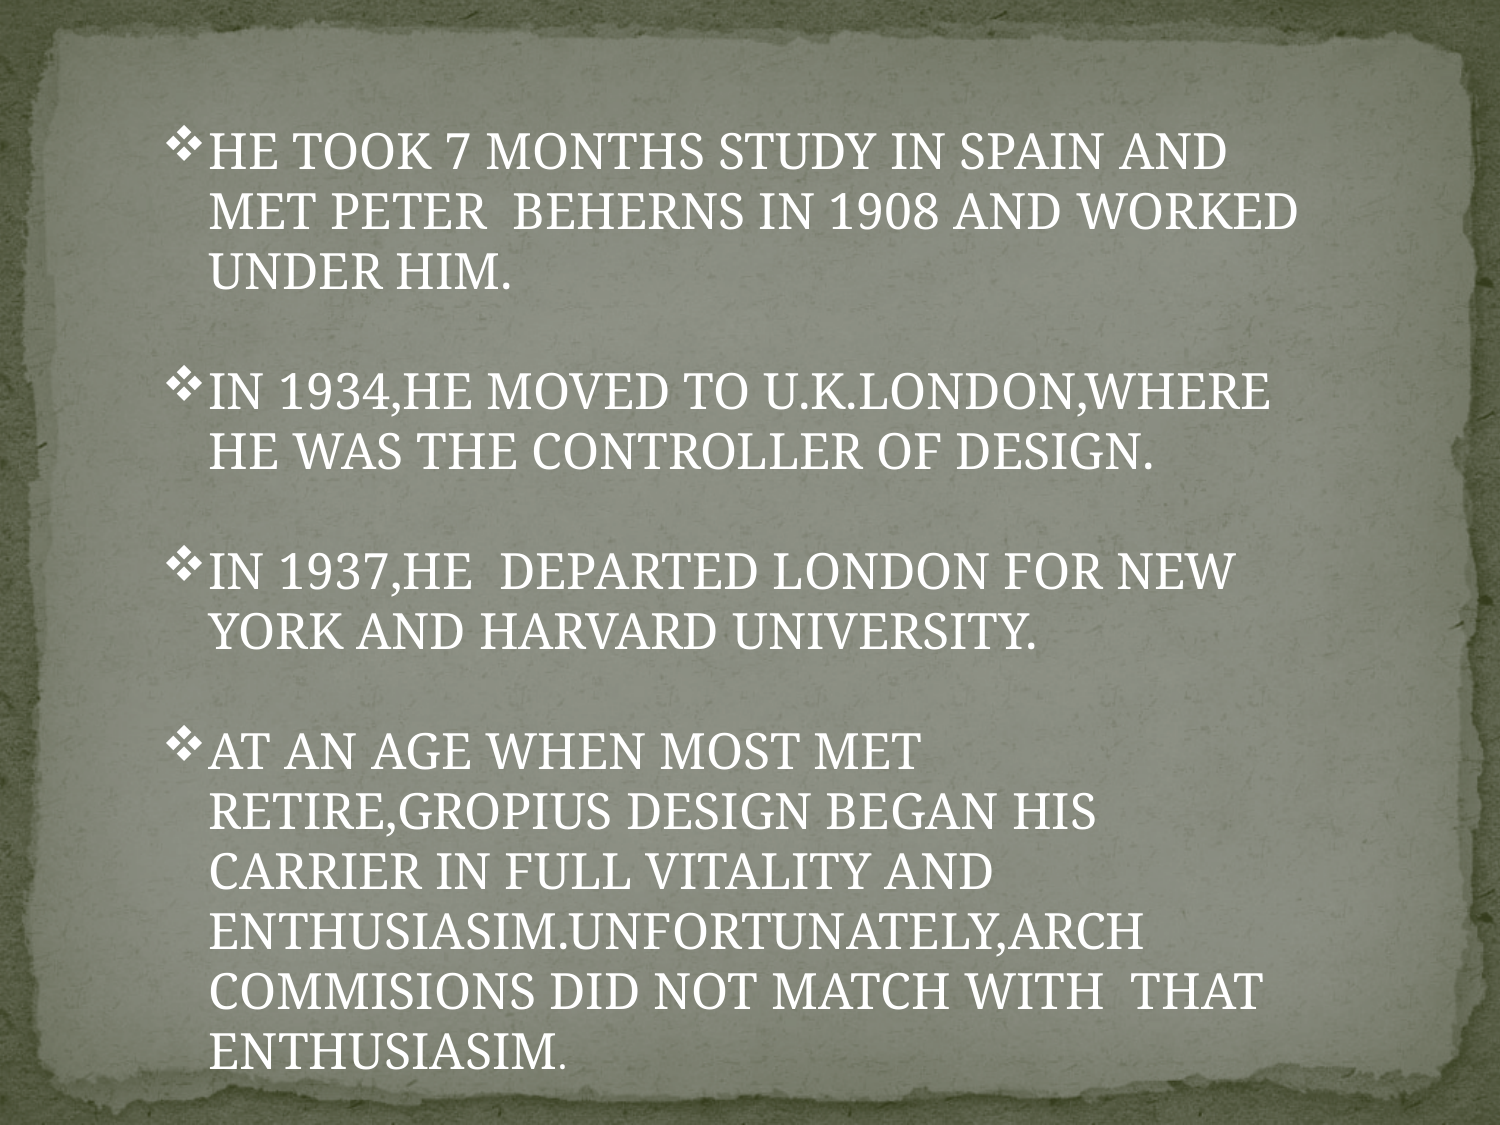

#
HE TOOK 7 MONTHS STUDY IN SPAIN AND MET PETER  BEHERNS IN 1908 AND WORKED UNDER HIM.

IN 1934,HE MOVED TO U.K.LONDON,WHERE HE WAS THE CONTROLLER OF DESIGN.

IN 1937,HE  DEPARTED LONDON FOR NEW YORK AND HARVARD UNIVERSITY.

AT AN AGE WHEN MOST MET RETIRE,GROPIUS DESIGN BEGAN HIS CARRIER IN FULL VITALITY AND ENTHUSIASIM.UNFORTUNATELY,ARCH COMMISIONS DID NOT MATCH WITH  THAT ENTHUSIASIM.